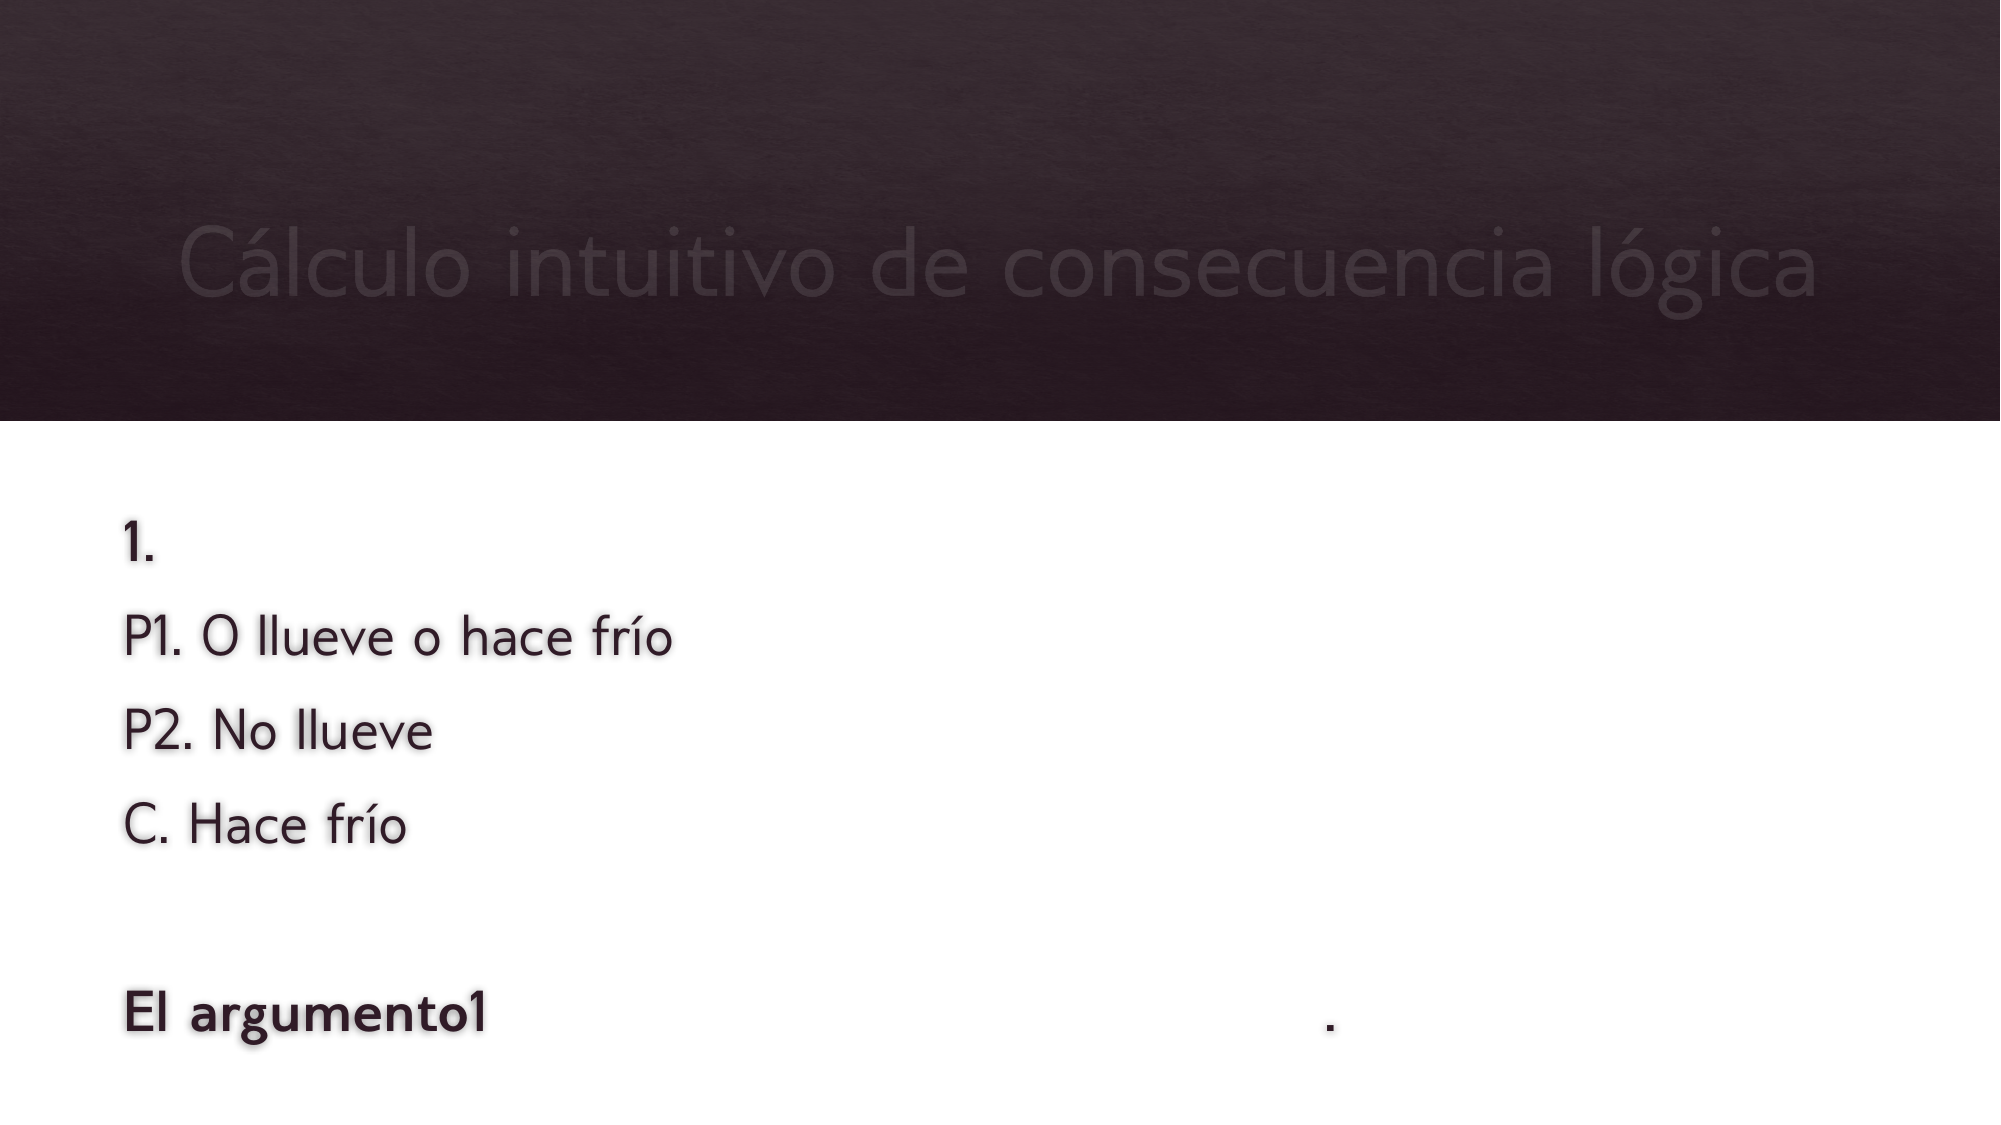

# Cálculo intuitivo de consecuencia lógica
1.
P1. O llueve o hace frío
P2. No llueve
C. Hace frío

El argumento1 						.